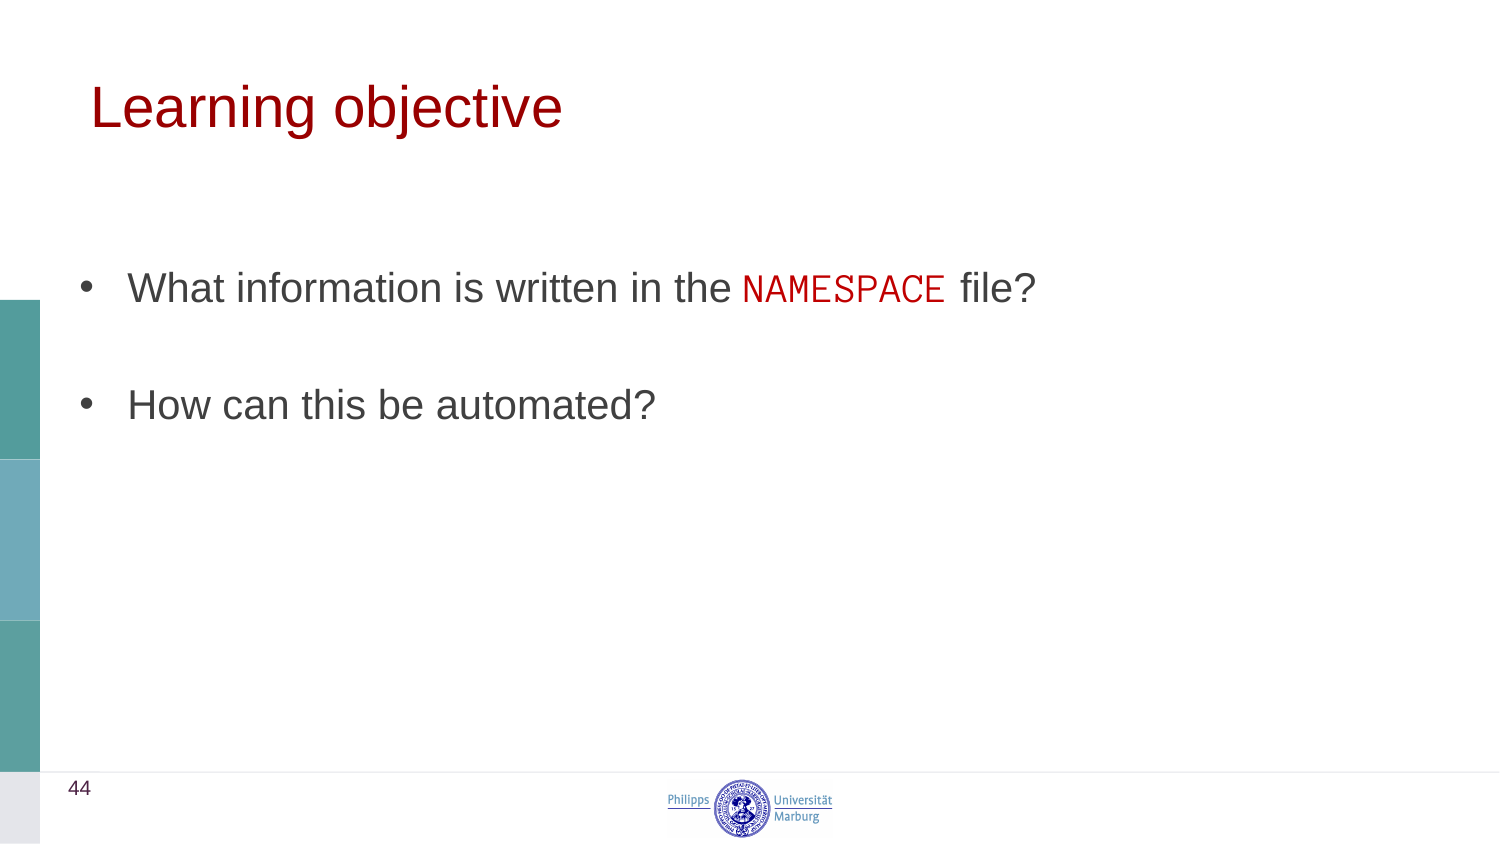

# Learning objective
What information is written in the NAMESPACE file?

How can this be automated?
44